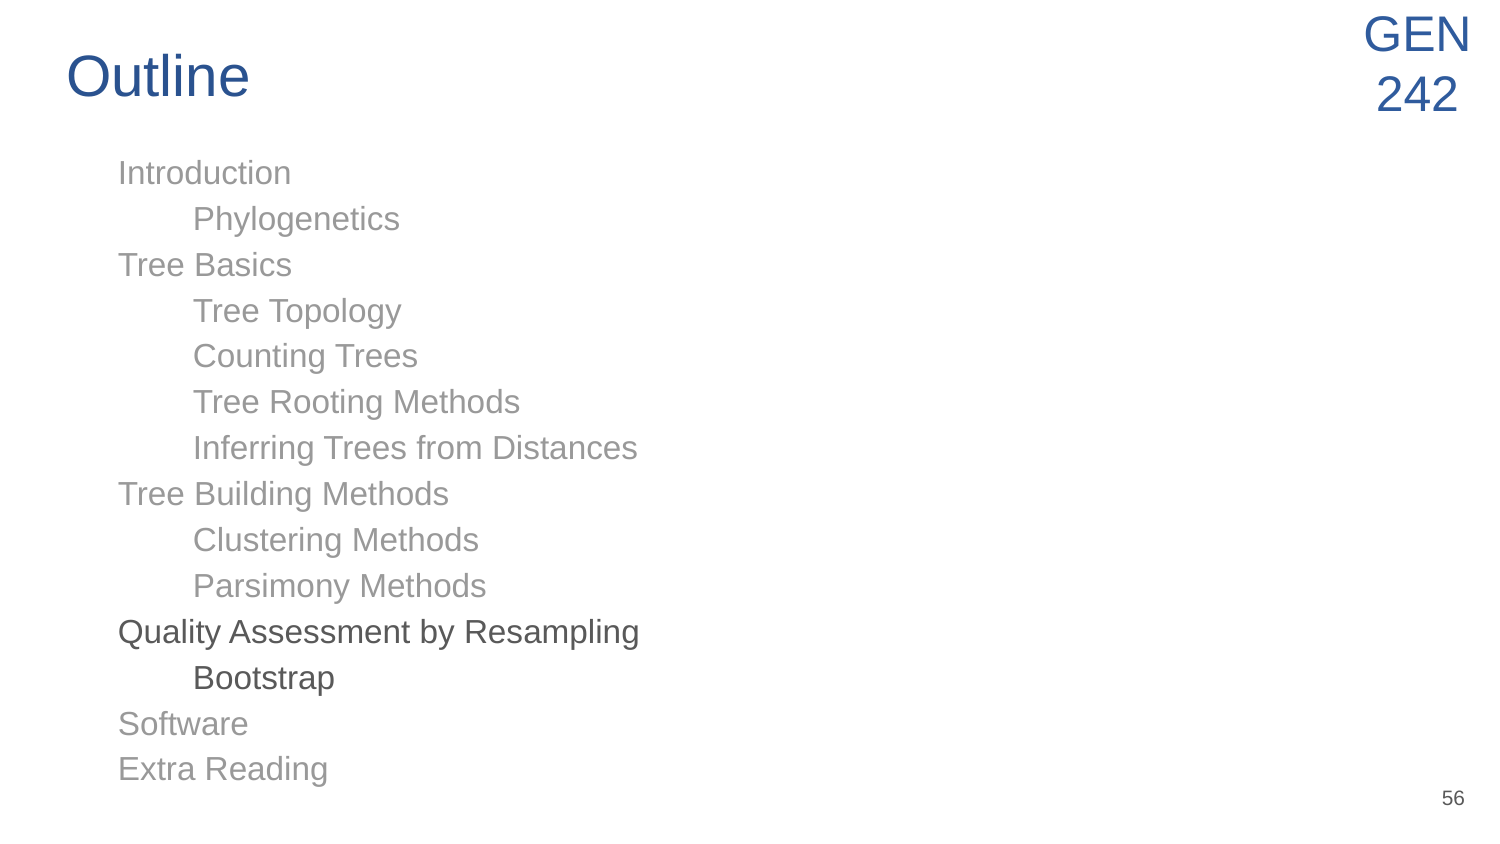

# Outline
Introduction
Phylogenetics
Tree Basics
Tree Topology
Counting Trees
Tree Rooting Methods
Inferring Trees from Distances
Tree Building Methods
Clustering Methods
Parsimony Methods
Quality Assessment by Resampling
Bootstrap
Software
Extra Reading
56